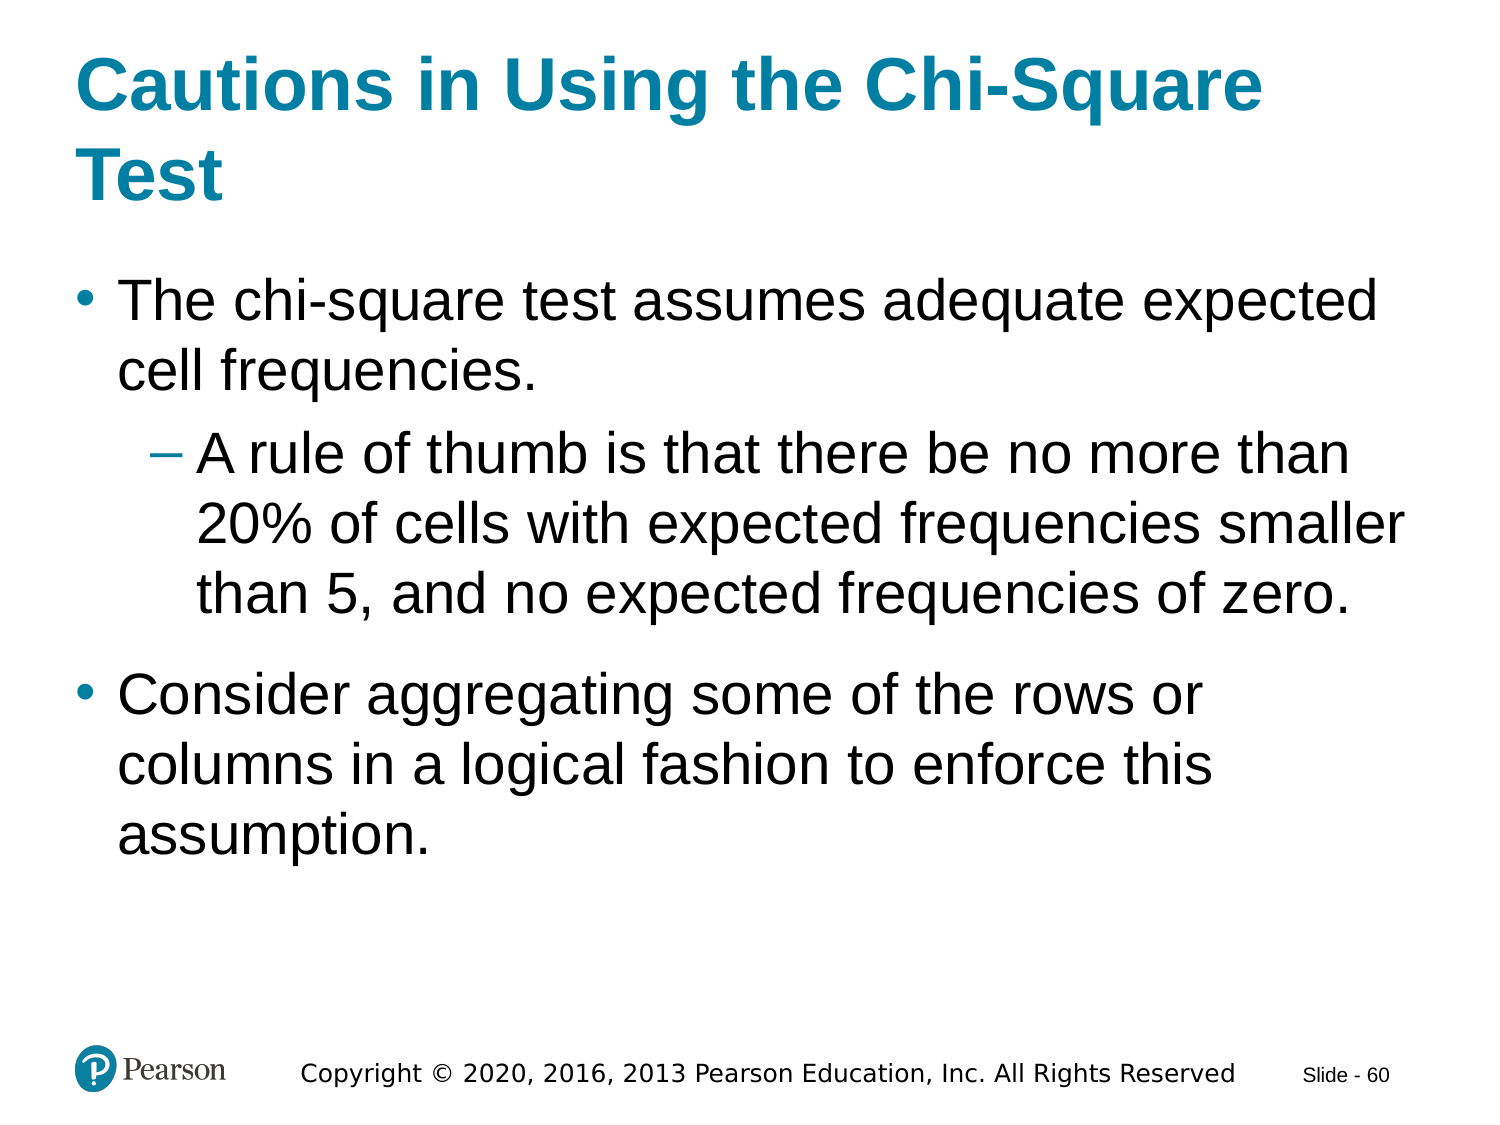

# Cautions in Using the Chi-Square Test
The chi-square test assumes adequate expected cell frequencies.
A rule of thumb is that there be no more than 20% of cells with expected frequencies smaller than 5, and no expected frequencies of zero.
Consider aggregating some of the rows or columns in a logical fashion to enforce this assumption.